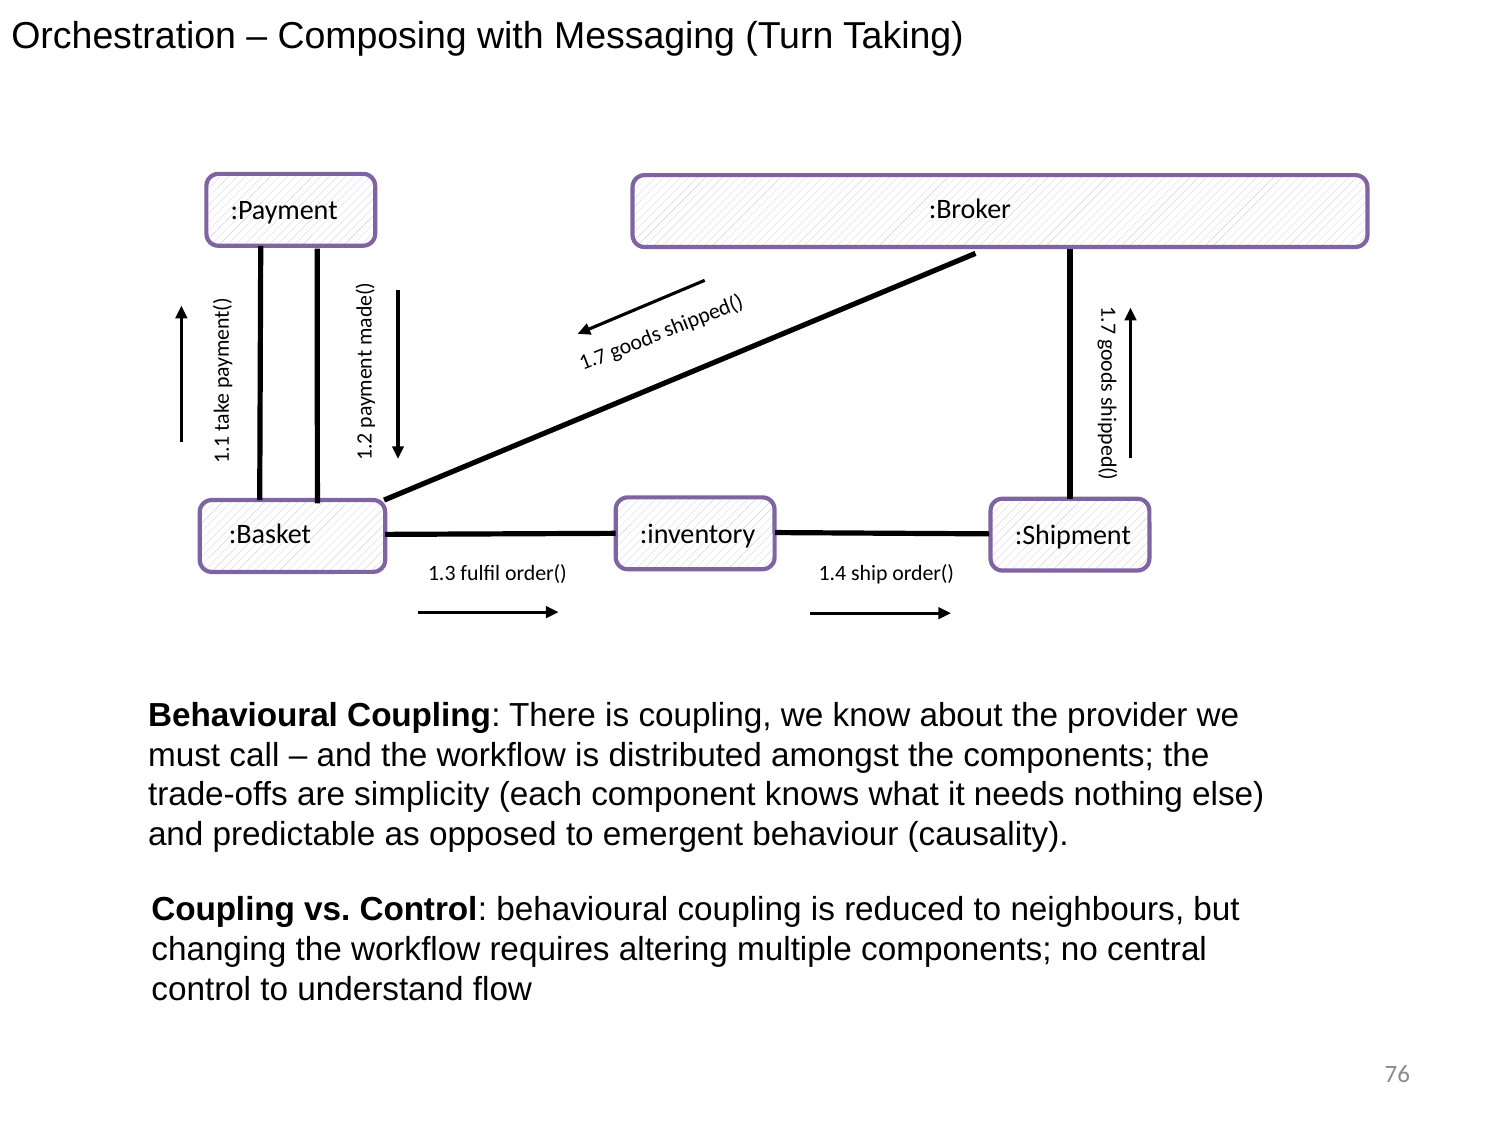

Orchestration – Composing with Messaging (Turn Taking)

:Broker
:Payment
1.7 goods shipped()
1.2 payment made()
1.1 take payment()
1.7 goods shipped()

:Basket
:inventory
:Shipment
1.3 fulfil order()
1.4 ship order()
Behavioural Coupling: There is coupling, we know about the provider we must call – and the workflow is distributed amongst the components; the trade-offs are simplicity (each component knows what it needs nothing else) and predictable as opposed to emergent behaviour (causality).
Coupling vs. Control: behavioural coupling is reduced to neighbours, but changing the workflow requires altering multiple components; no central control to understand flow
76